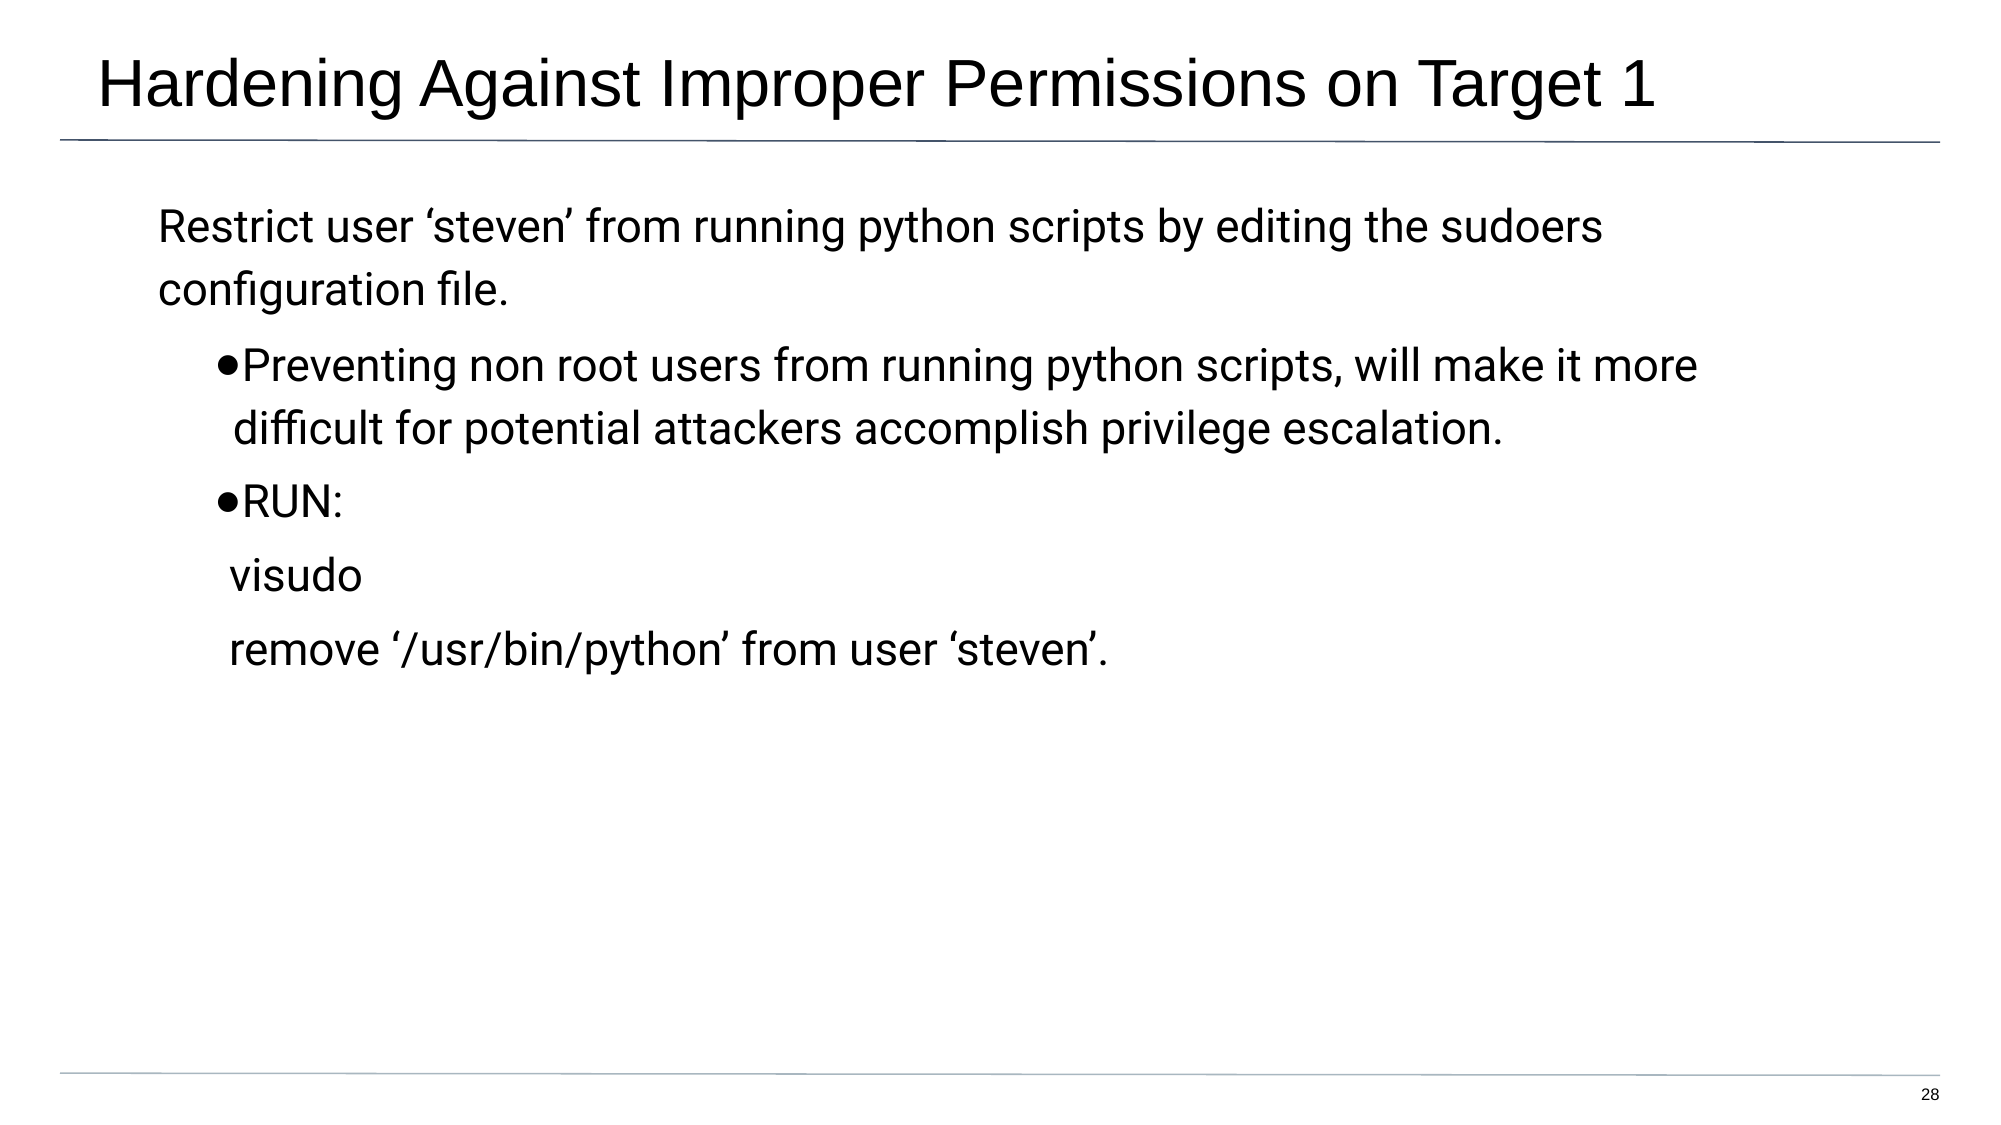

# Hardening Against Improper Permissions on Target 1
Restrict user ‘steven’ from running python scripts by editing the sudoers configuration file.
Preventing non root users from running python scripts, will make it more difficult for potential attackers accomplish privilege escalation.
RUN:
   visudo
   remove ‘/usr/bin/python’ from user ‘steven’.
28